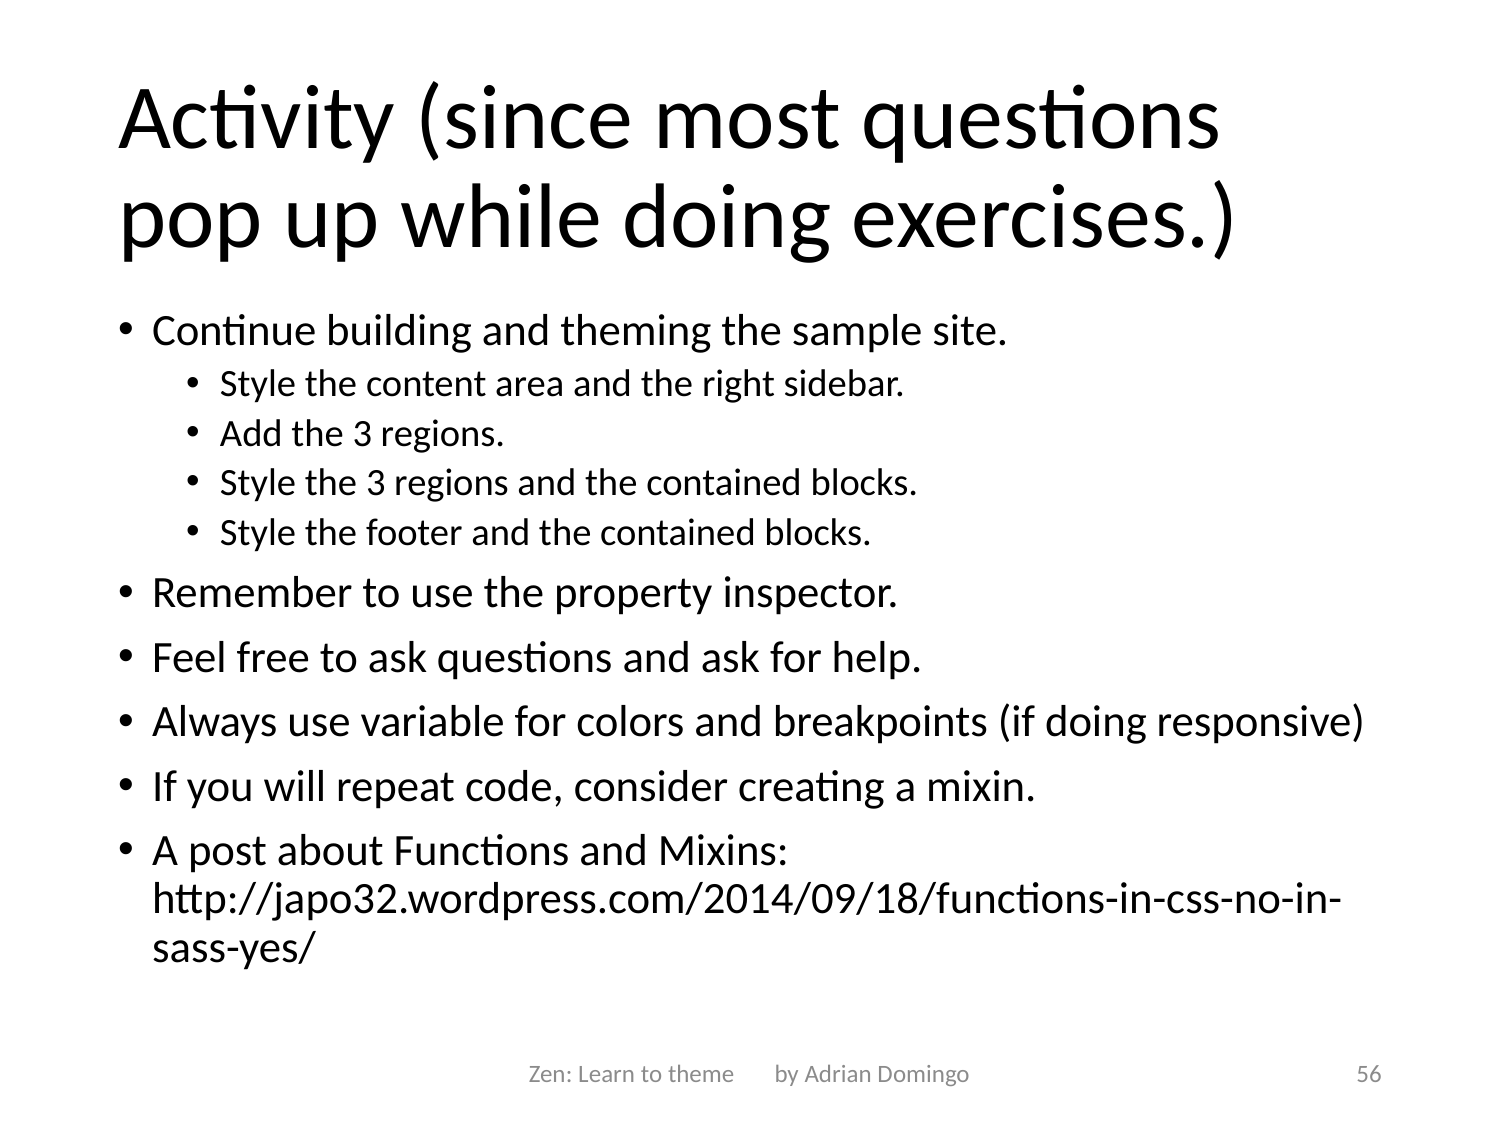

# Activity (since most questions pop up while doing exercises.)
Continue building and theming the sample site.
Style the content area and the right sidebar.
Add the 3 regions.
Style the 3 regions and the contained blocks.
Style the footer and the contained blocks.
Remember to use the property inspector.
Feel free to ask questions and ask for help.
Always use variable for colors and breakpoints (if doing responsive)
If you will repeat code, consider creating a mixin.
A post about Functions and Mixins:
http://japo32.wordpress.com/2014/09/18/functions-in-css-no-in-sass-yes/

Zen: Learn to theme       by Adrian Domingo
56